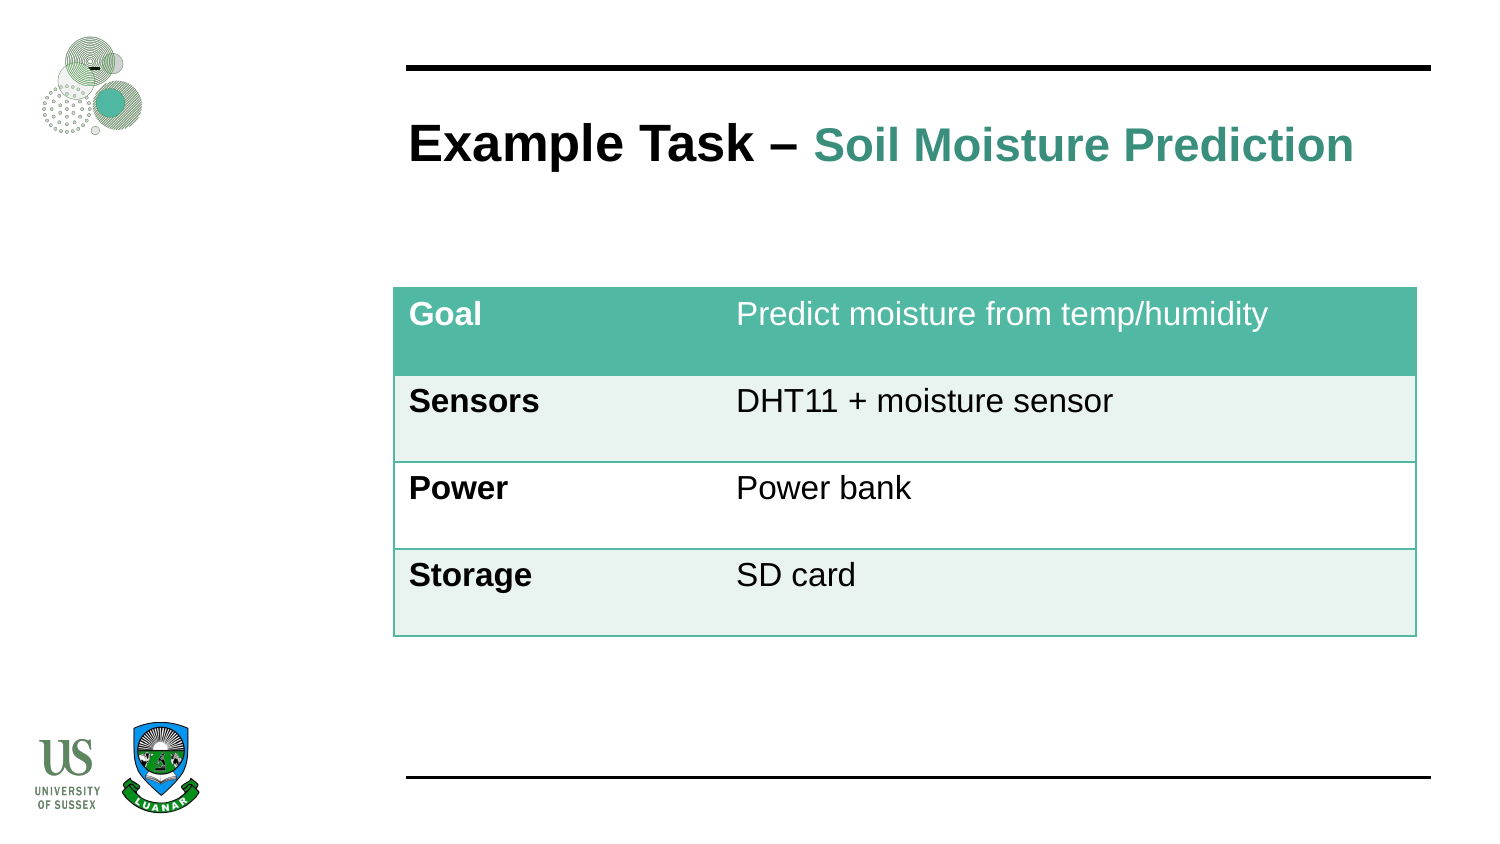

# Example Task – Soil Moisture Prediction
| Goal | Predict moisture from temp/humidity |
| --- | --- |
| Sensors | DHT11 + moisture sensor |
| Power | Power bank |
| Storage | SD card |